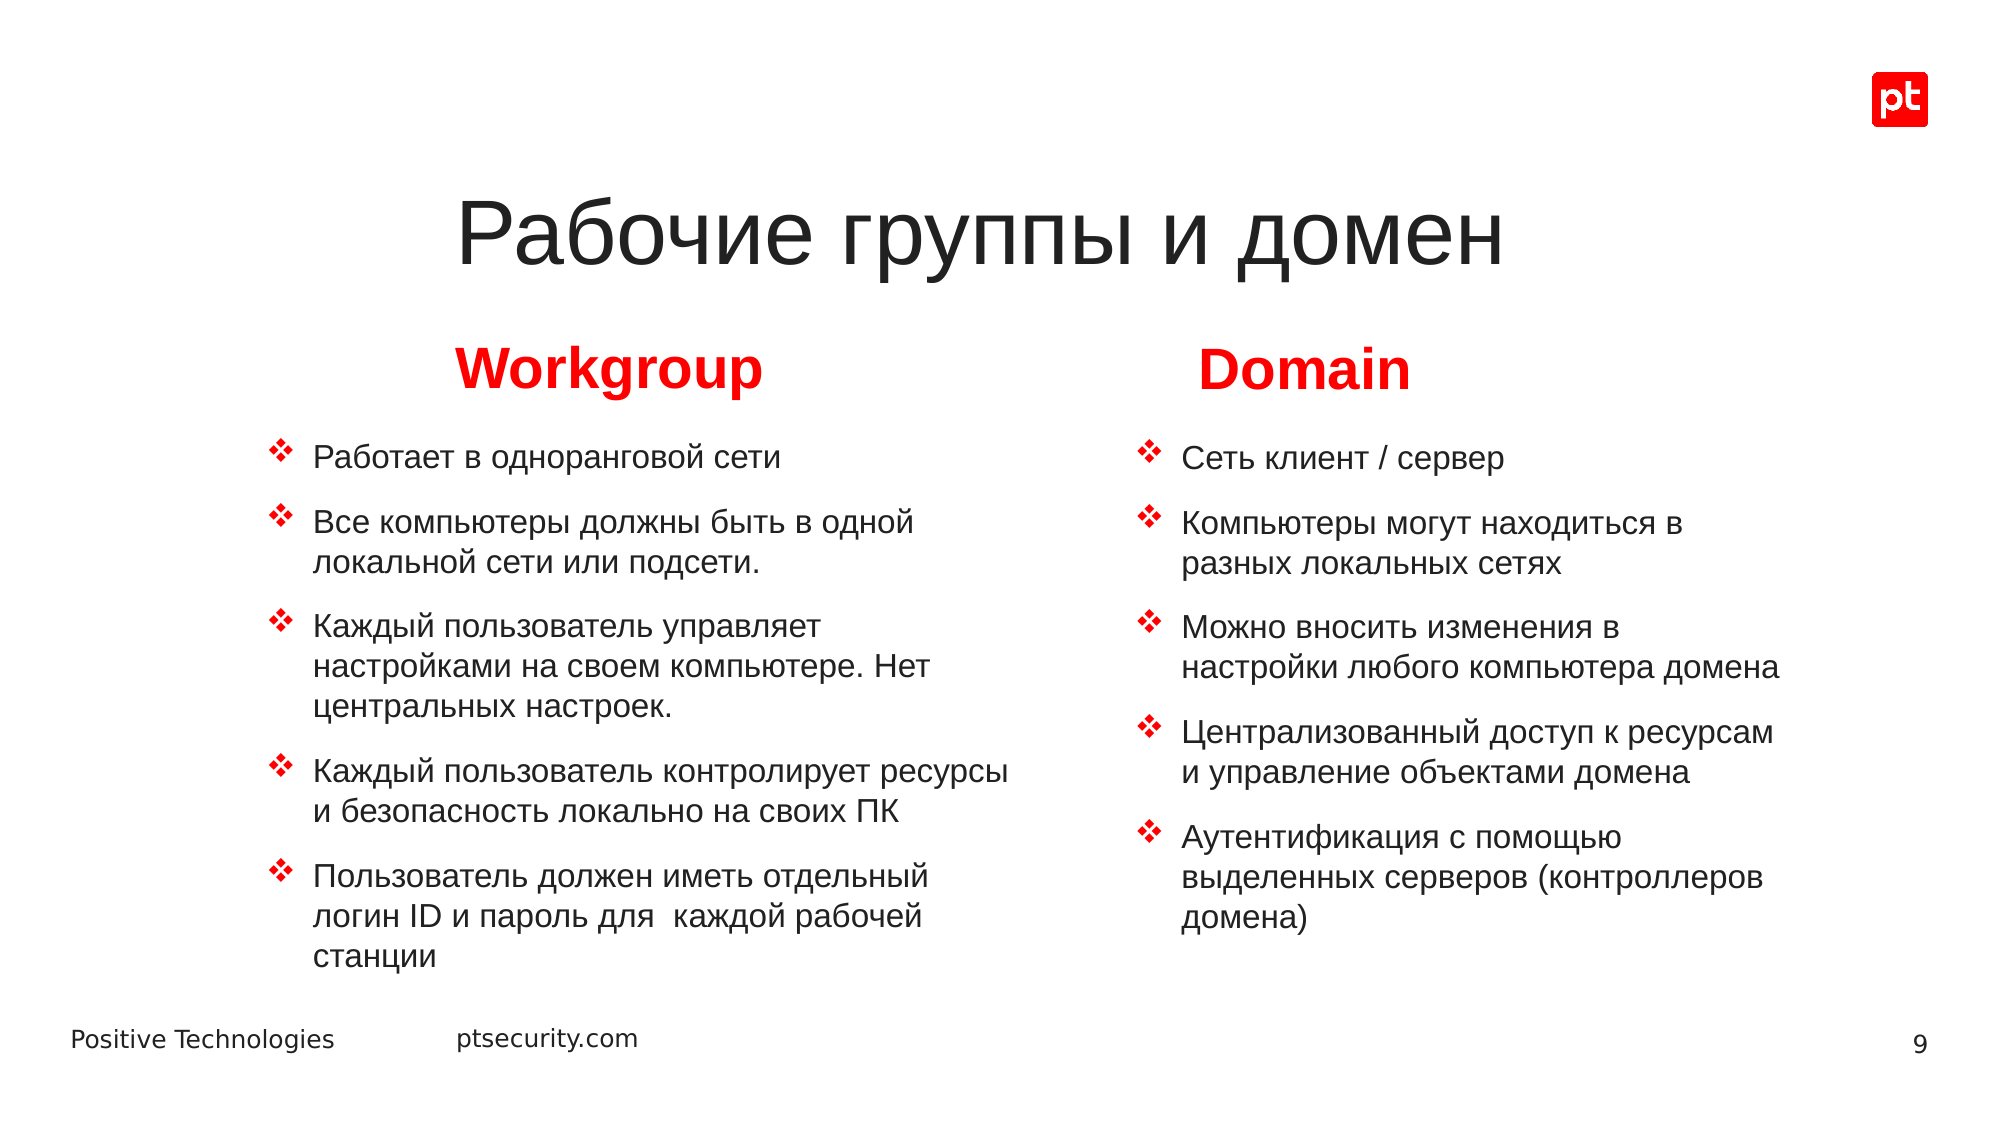

# Рабочие группы и домен
Workgroup
Domain
Работает в одноранговой сети
Все компьютеры должны быть в одной локальной сети или подсети.
Каждый пользователь управляет настройками на своем компьютере. Нет центральных настроек.
Каждый пользователь контролирует ресурсы и безопасность локально на своих ПК
Пользователь должен иметь отдельный логин ID и пароль для  каждой рабочей станции
Сеть клиент / сервер
Компьютеры могут находиться в разных локальных сетях
Можно вносить изменения в настройки любого компьютера домена
Централизованный доступ к ресурсам и управление объектами домена
Аутентификация с помощью выделенных серверов (контроллеров домена)
9